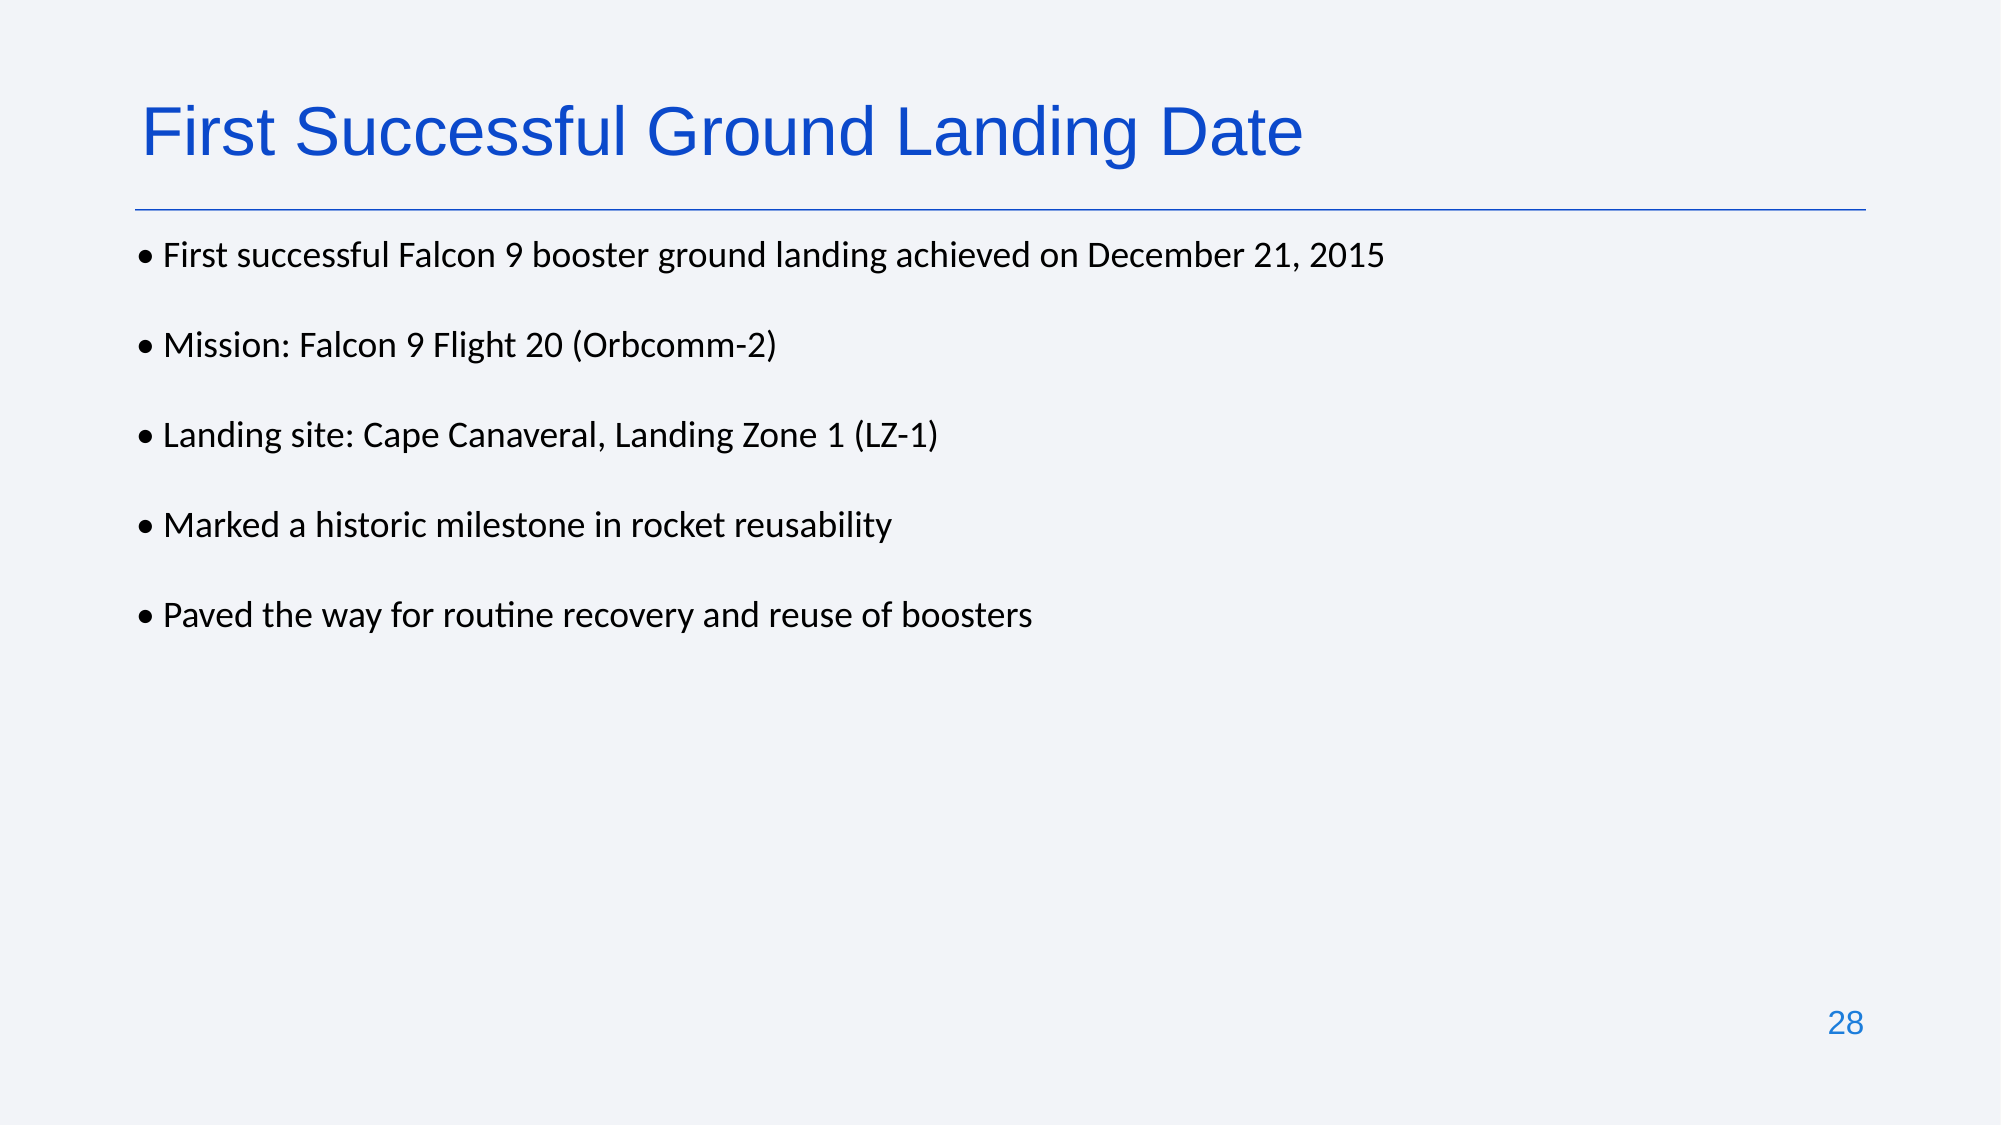

First Successful Ground Landing Date
• First successful Falcon 9 booster ground landing achieved on December 21, 2015

• Mission: Falcon 9 Flight 20 (Orbcomm-2)

• Landing site: Cape Canaveral, Landing Zone 1 (LZ-1)

• Marked a historic milestone in rocket reusability

• Paved the way for routine recovery and reuse of boosters
28